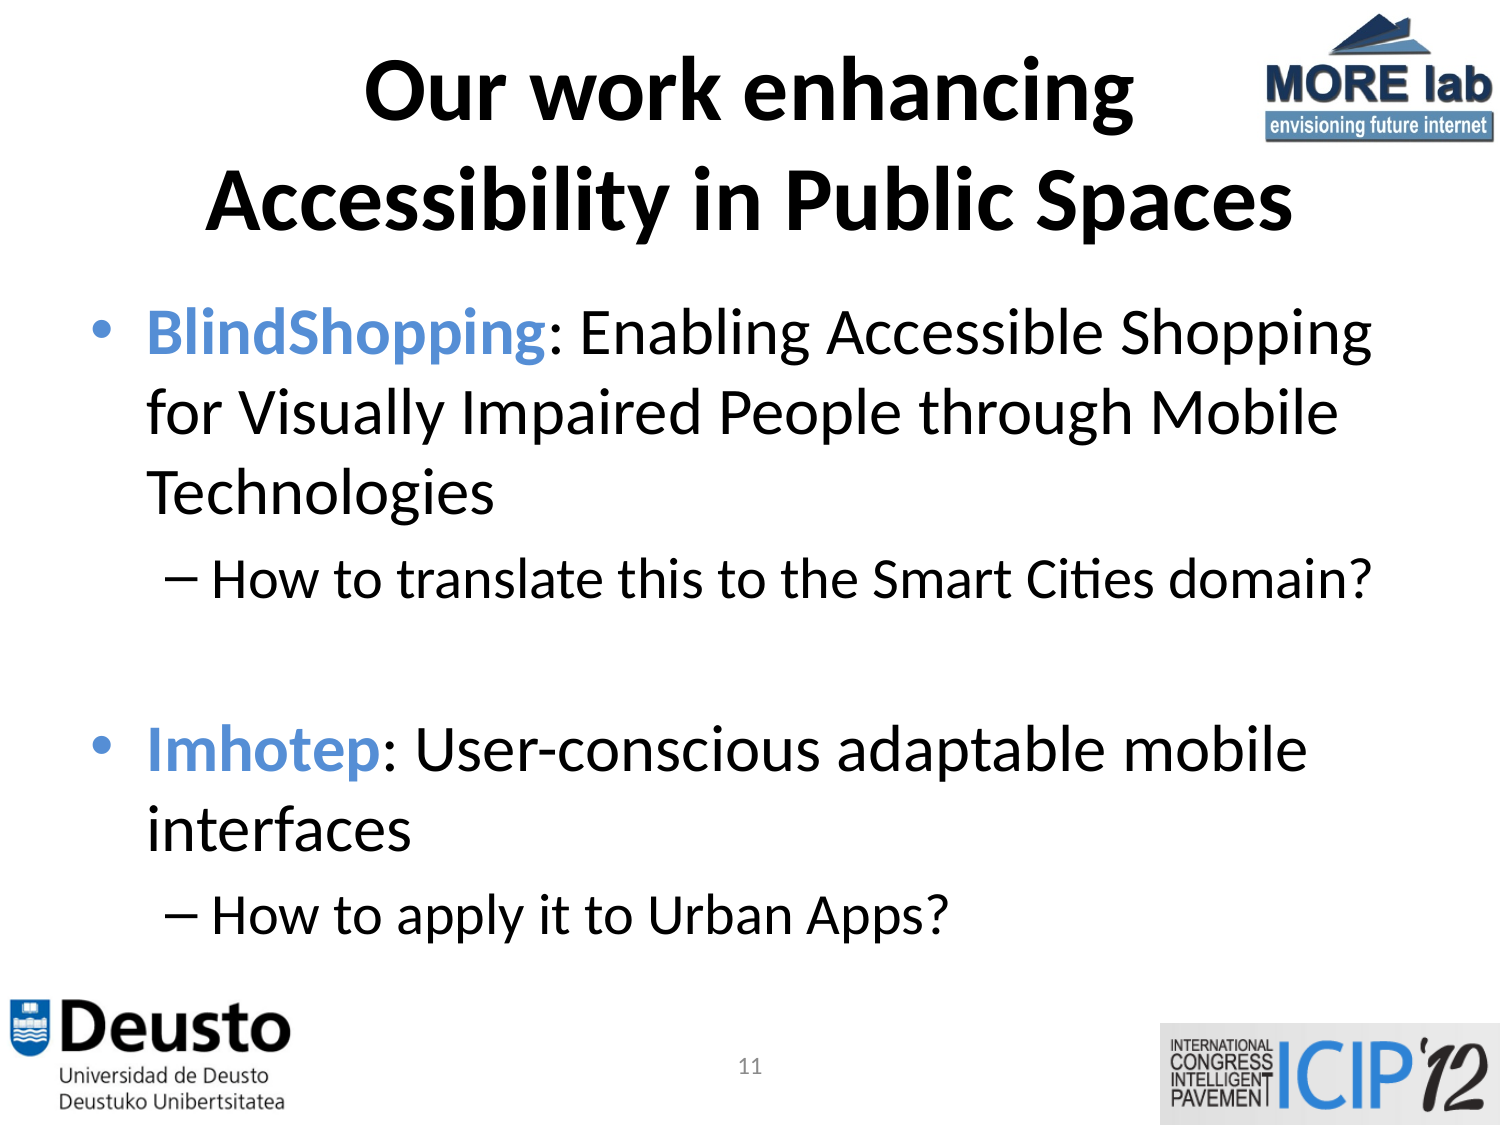

# Our work enhancing Accessibility in Public Spaces
BlindShopping: Enabling Accessible Shopping for Visually Impaired People through Mobile Technologies
How to translate this to the Smart Cities domain?

Imhotep: User-conscious adaptable mobile interfaces
How to apply it to Urban Apps?